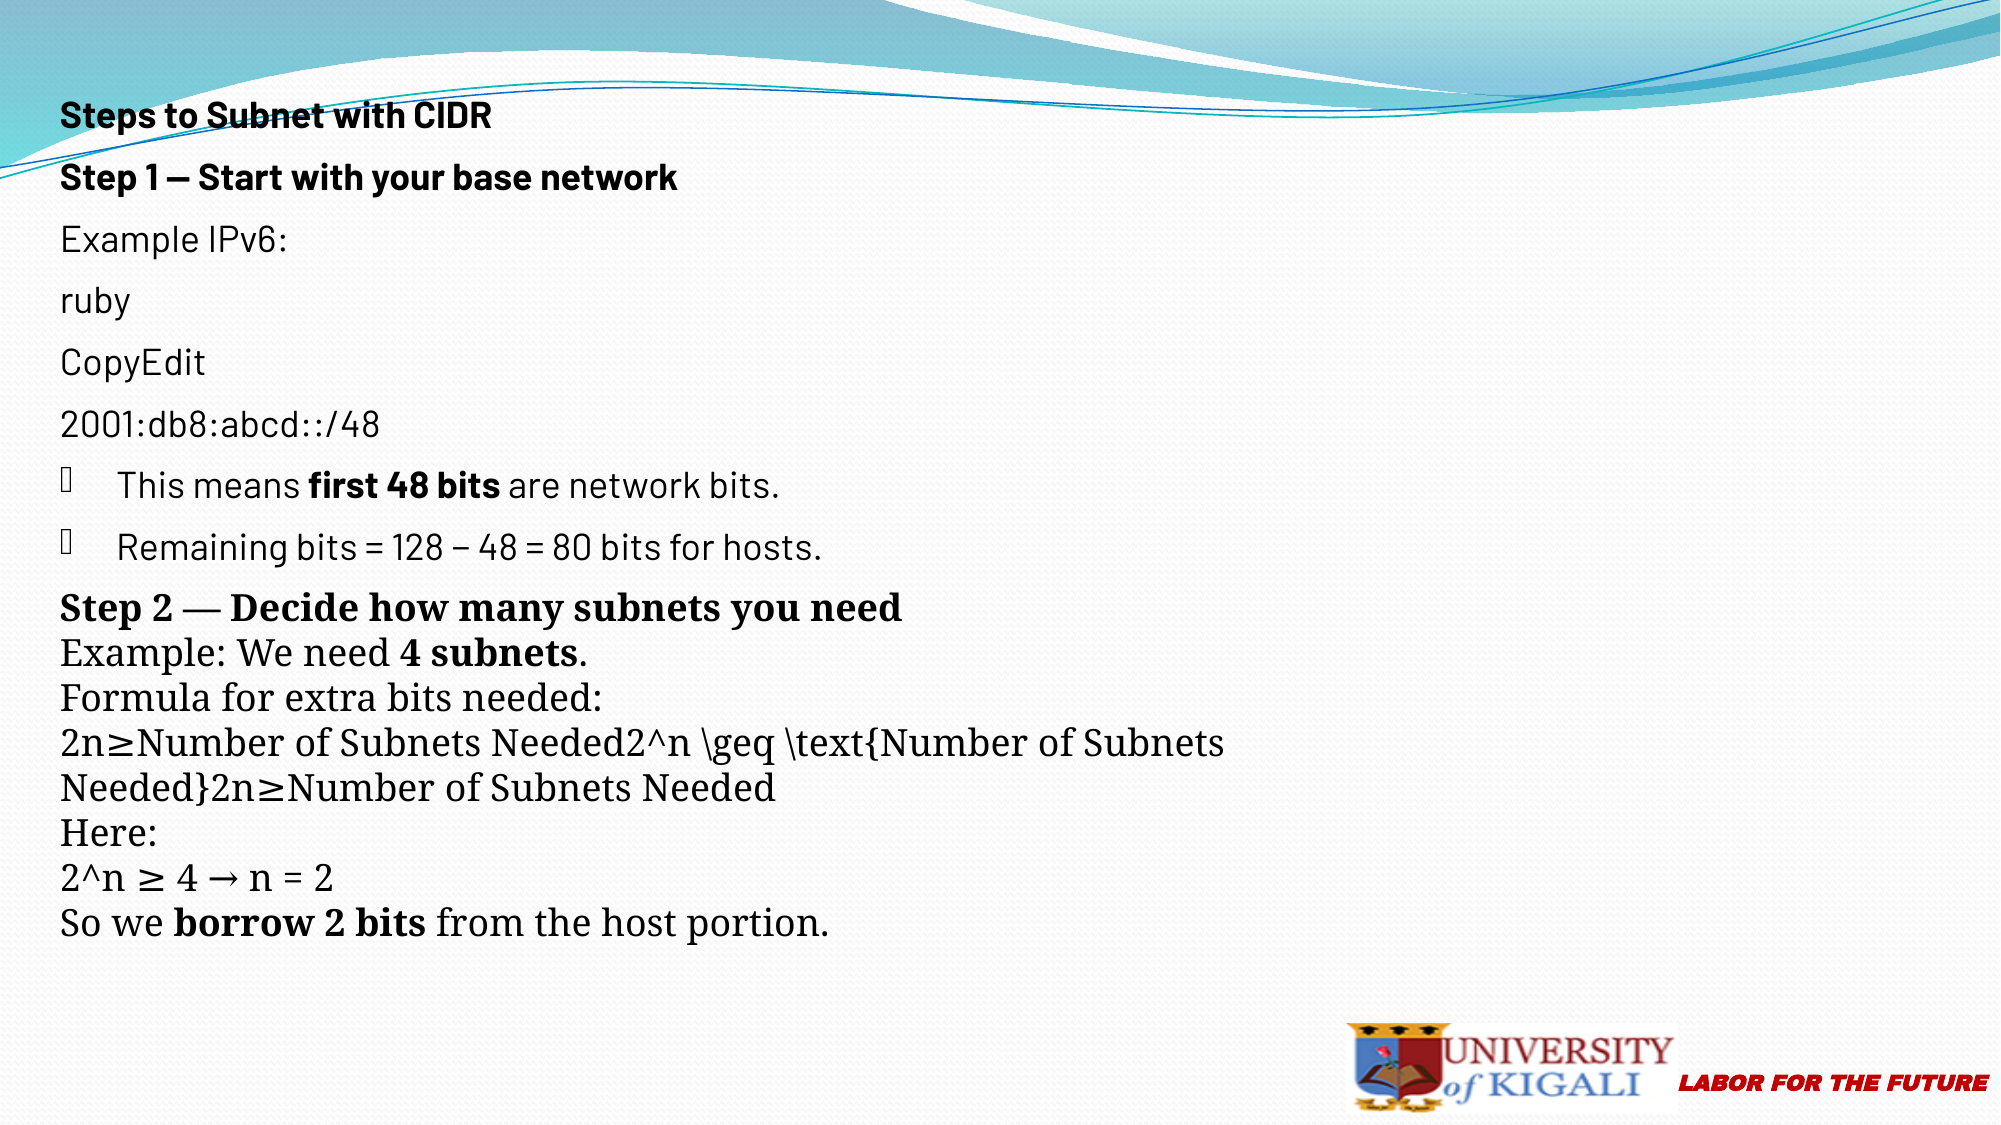

Steps to Subnet with CIDR
Step 1 — Start with your base network
Example IPv6:
ruby
CopyEdit
2001:db8:abcd::/48
This means first 48 bits are network bits.
Remaining bits = 128 − 48 = 80 bits for hosts.
Step 2 — Decide how many subnets you need
Example: We need 4 subnets.
Formula for extra bits needed:
2n≥Number of Subnets Needed2^n \geq \text{Number of Subnets Needed}2n≥Number of Subnets Needed
Here:
2^n ≥ 4 → n = 2
So we borrow 2 bits from the host portion.

LABOR FOR THE FUTURE